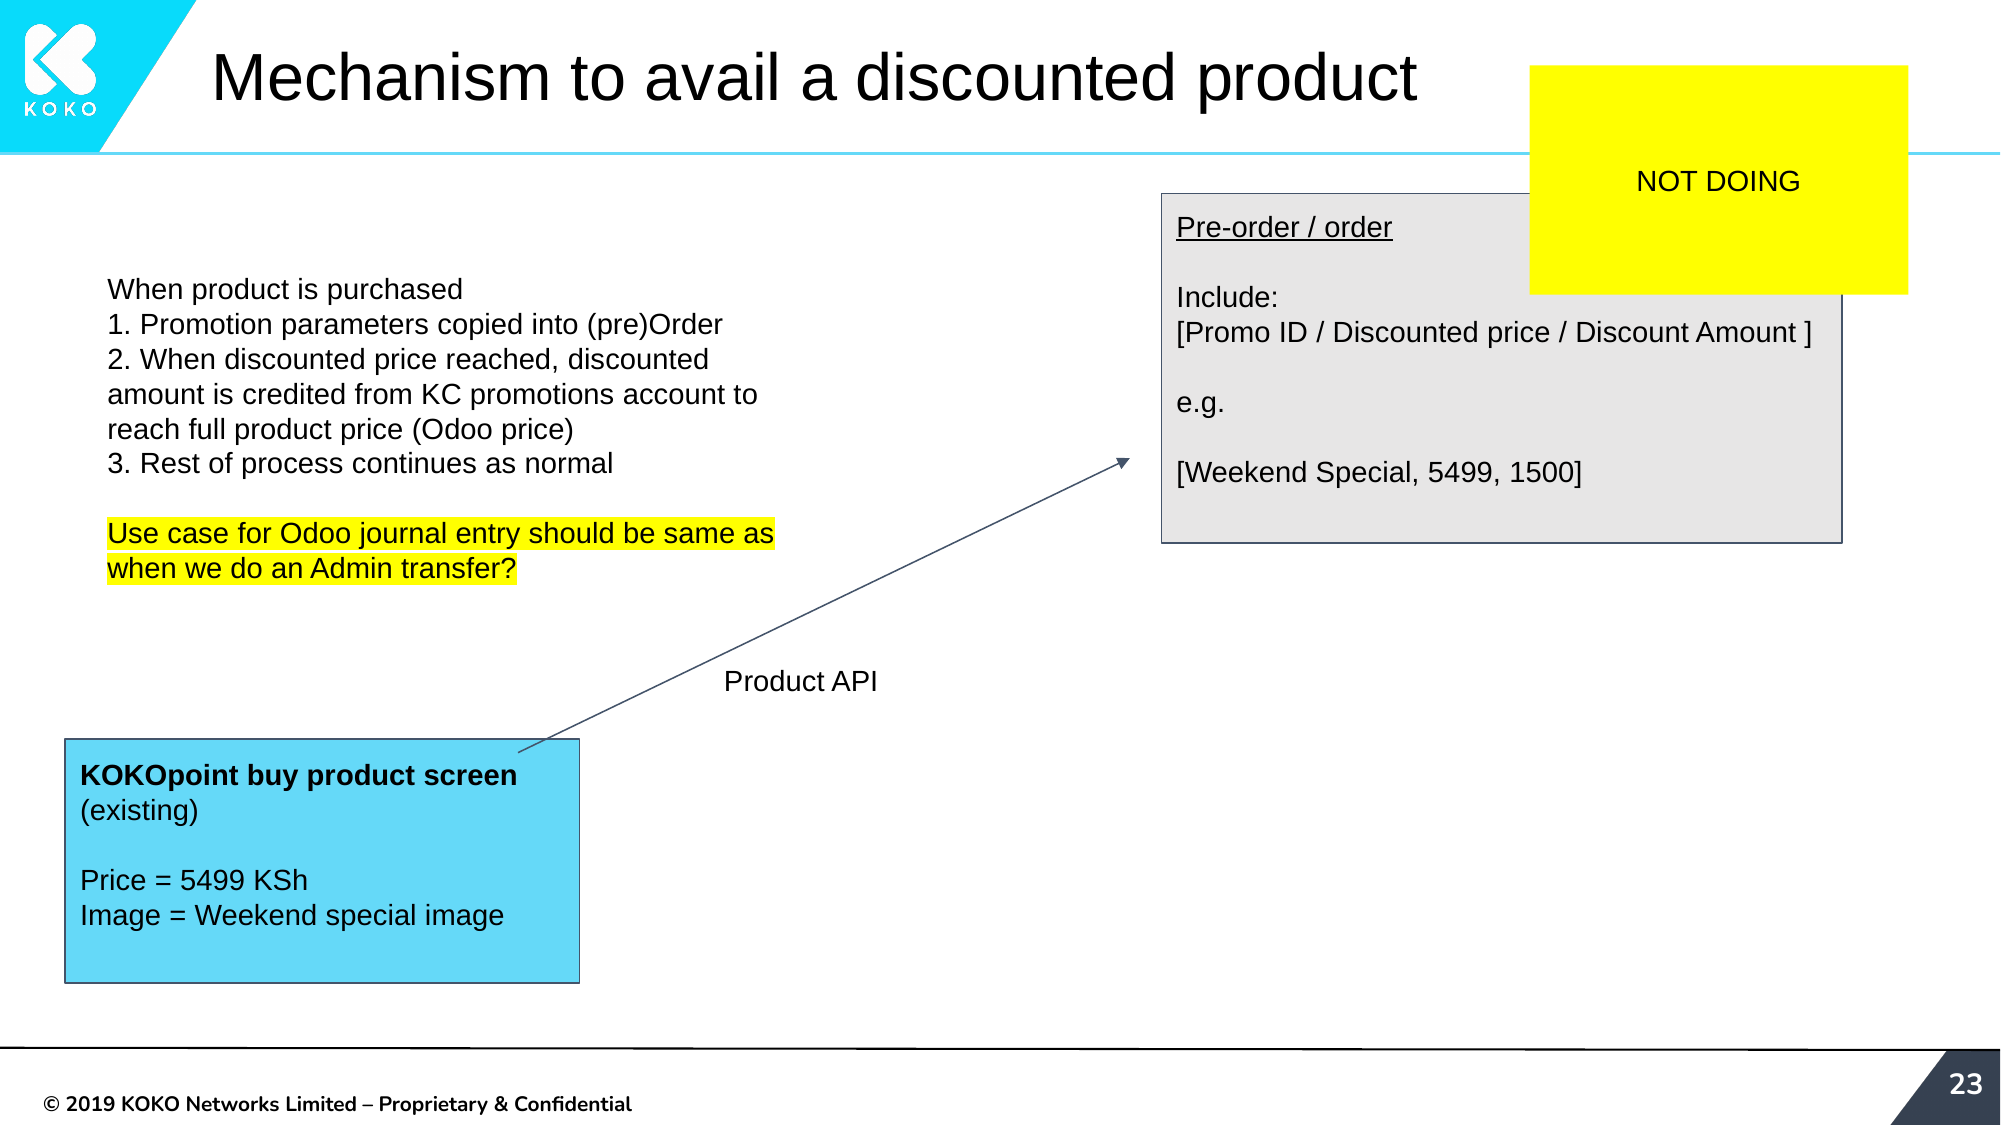

# Mechanism to avail a discounted product
NOT DOING
Pre-order / order

Include:
[Promo ID / Discounted price / Discount Amount ]

e.g.

[Weekend Special, 5499, 1500]
When product is purchased
1. Promotion parameters copied into (pre)Order
2. When discounted price reached, discounted amount is credited from KC promotions account to reach full product price (Odoo price)
3. Rest of process continues as normal

Use case for Odoo journal entry should be same as when we do an Admin transfer?

Product API
KOKOpoint buy product screen (existing)

Price = 5499 KSh
Image = Weekend special image

23